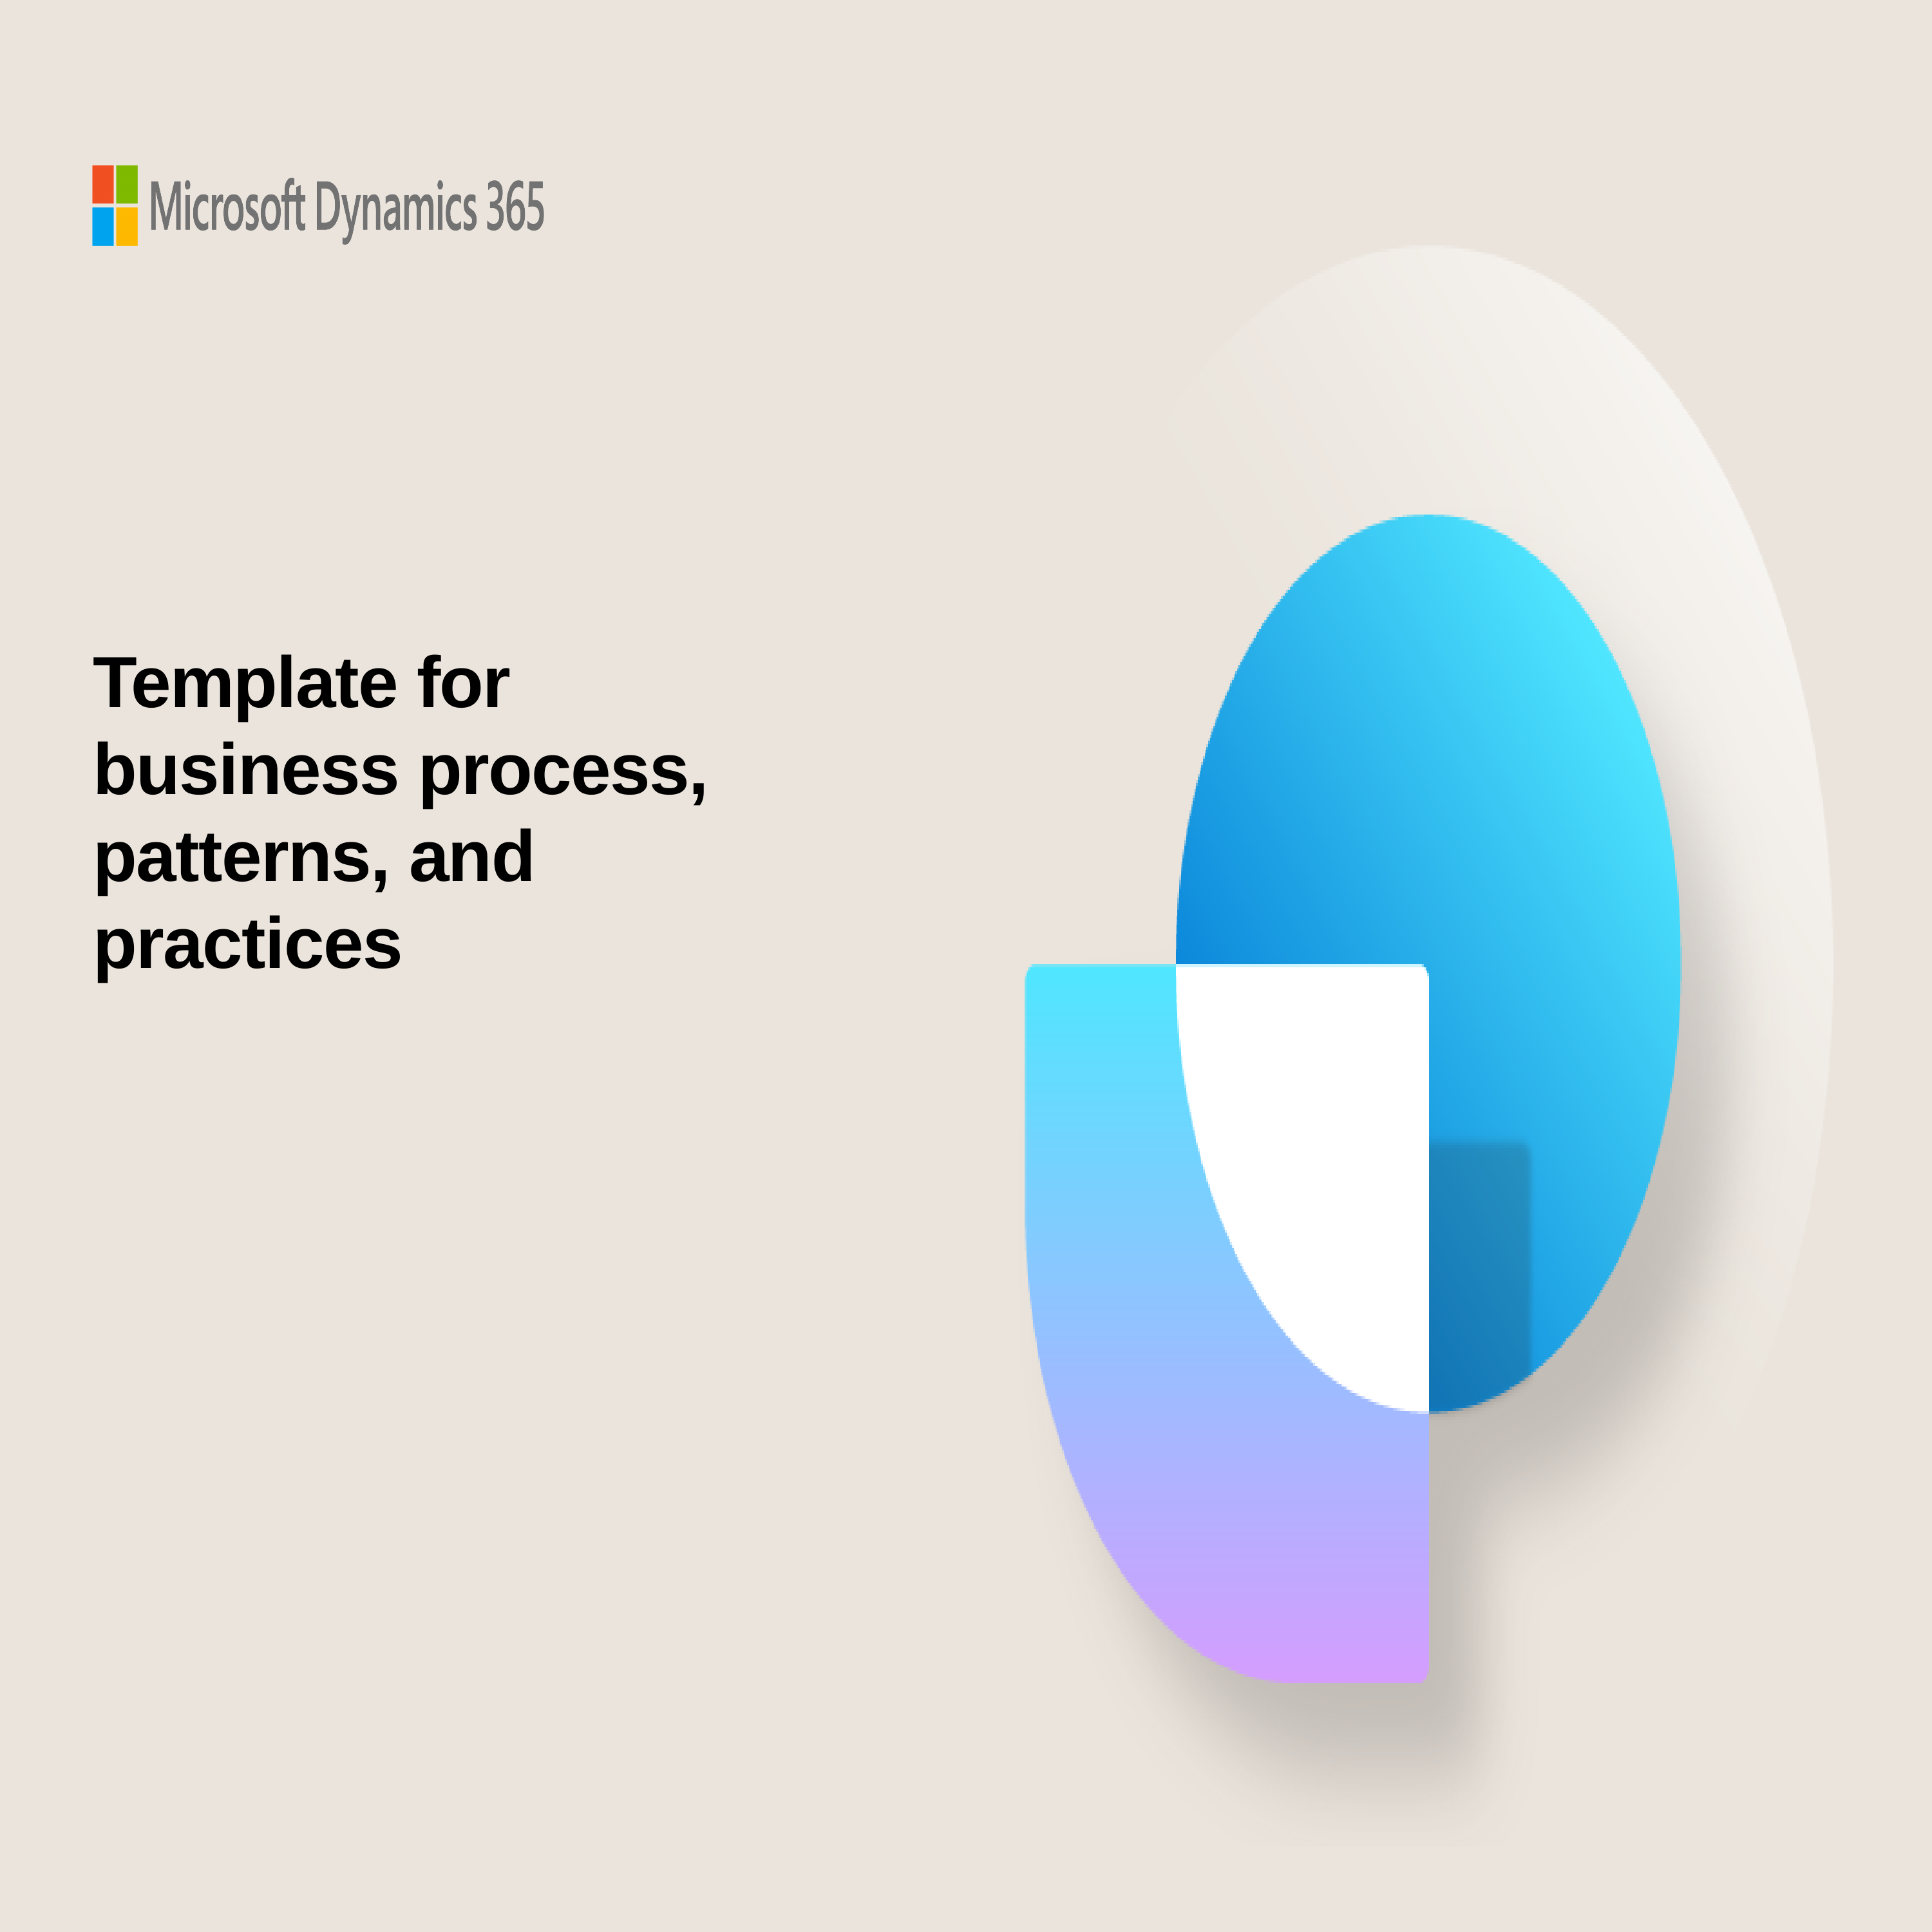

# Template for business process, patterns, and practices